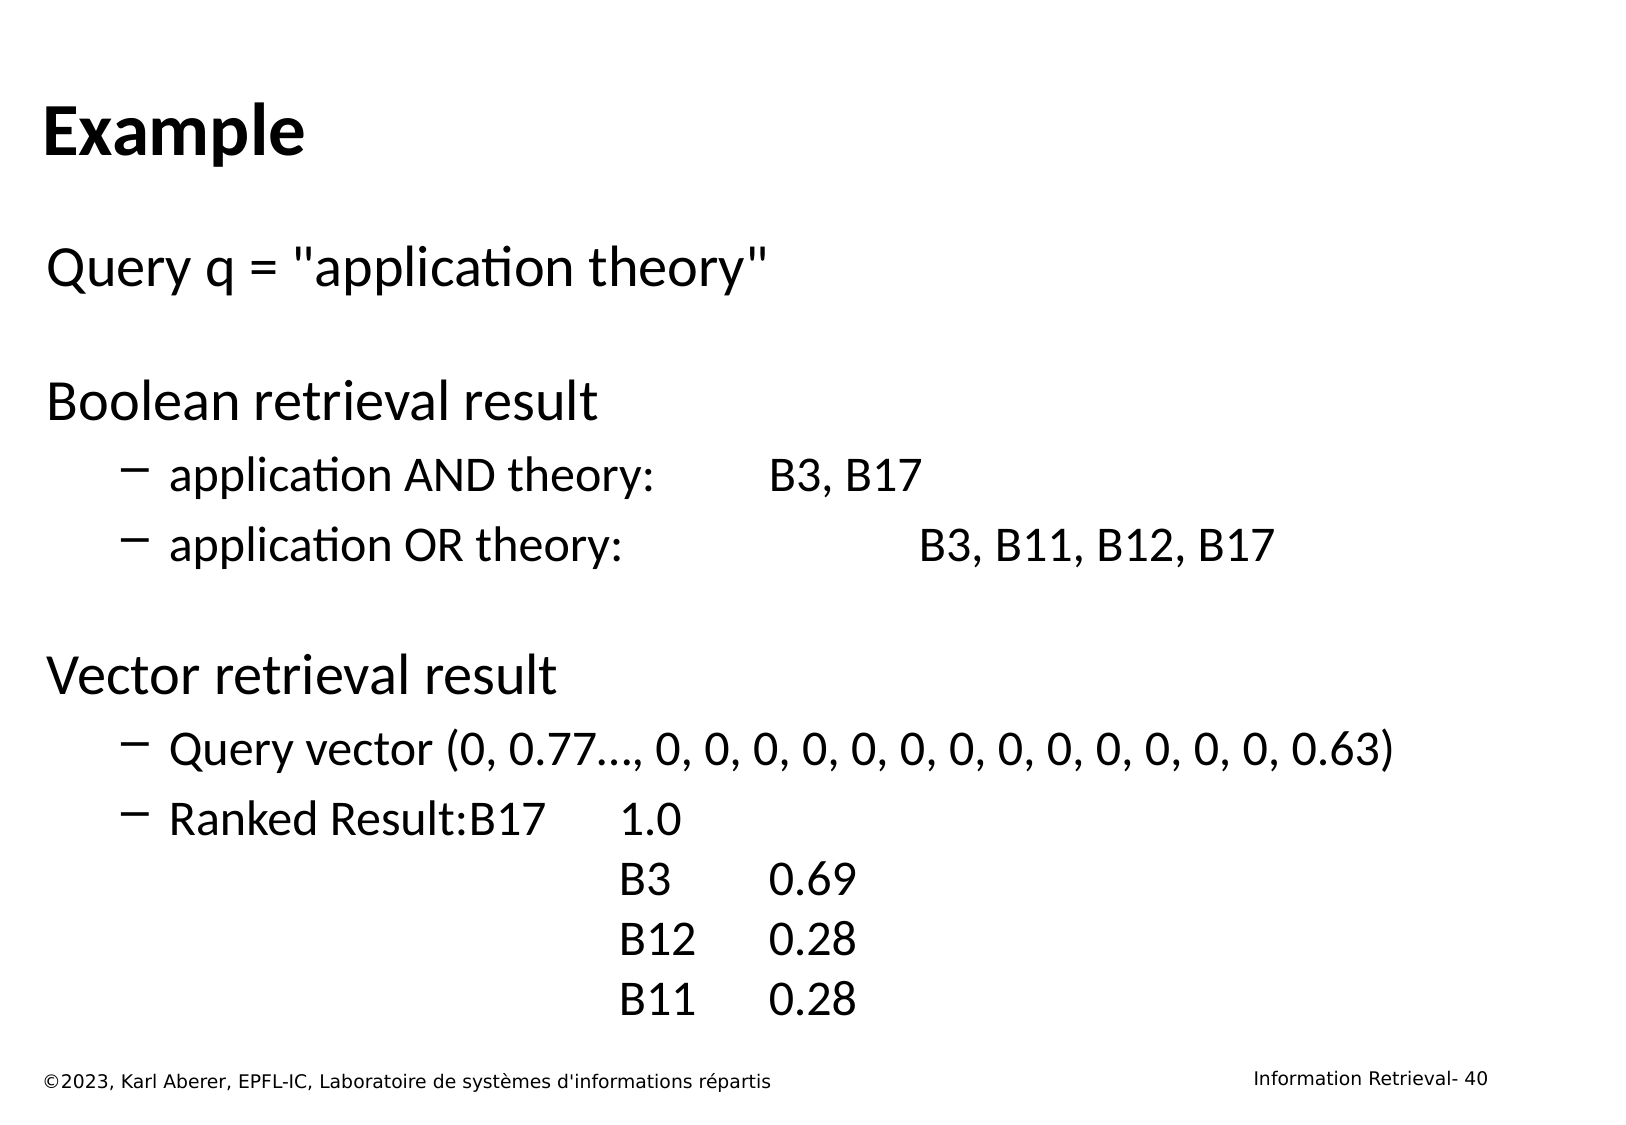

# Example
Query q = "application theory"

Boolean retrieval result
application AND theory: 	B3, B17
application OR theory: 		B3, B11, B12, B17

Vector retrieval result
Query vector (0, 0.77…, 0, 0, 0, 0, 0, 0, 0, 0, 0, 0, 0, 0, 0, 0.63)
Ranked Result:	B17	1.0
			B3	0.69
			B12	0.28
			B11	0.28

©2023, Karl Aberer, EPFL-IC, Laboratoire de systèmes d'informations répartis